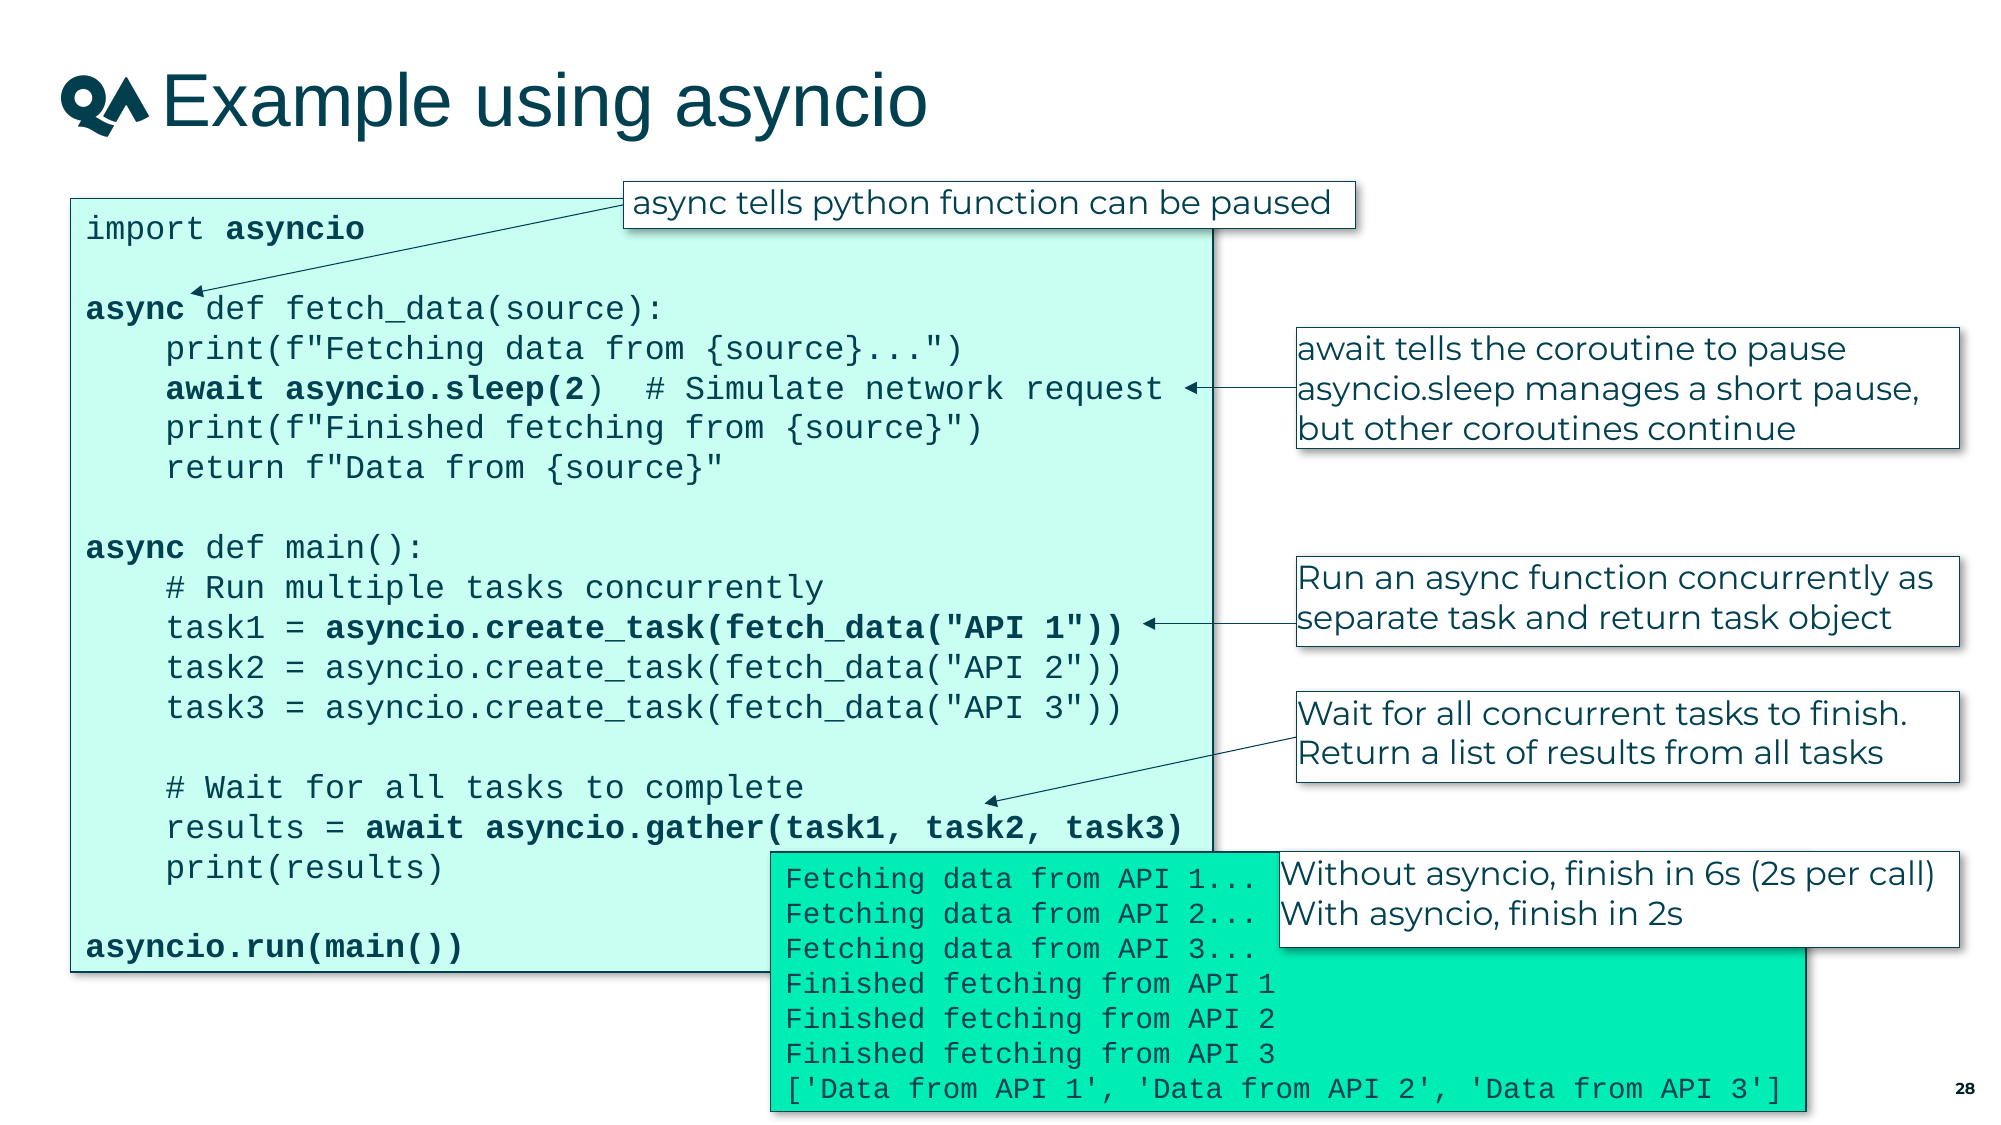

# Example using asyncio
 async tells python function can be paused
import asyncio

async def fetch_data(source):
    print(f"Fetching data from {source}...")
    await asyncio.sleep(2)  # Simulate network request
    print(f"Finished fetching from {source}")
    return f"Data from {source}"

async def main():
    # Run multiple tasks concurrently
    task1 = asyncio.create_task(fetch_data("API 1"))
    task2 = asyncio.create_task(fetch_data("API 2"))
    task3 = asyncio.create_task(fetch_data("API 3"))

    # Wait for all tasks to complete
    results = await asyncio.gather(task1, task2, task3)
    print(results)

asyncio.run(main())

await tells the coroutine to pause
asyncio.sleep manages a short pause, but other coroutines continue
Run an async function concurrently as separate task and return task object
Wait for all concurrent tasks to finish.
Return a list of results from all tasks
Fetching data from API 1...
Fetching data from API 2...
Fetching data from API 3...
Finished fetching from API 1
Finished fetching from API 2
Finished fetching from API 3
['Data from API 1', 'Data from API 2', 'Data from API 3']
Without asyncio, finish in 6s (2s per call)
With asyncio, finish in 2s
28